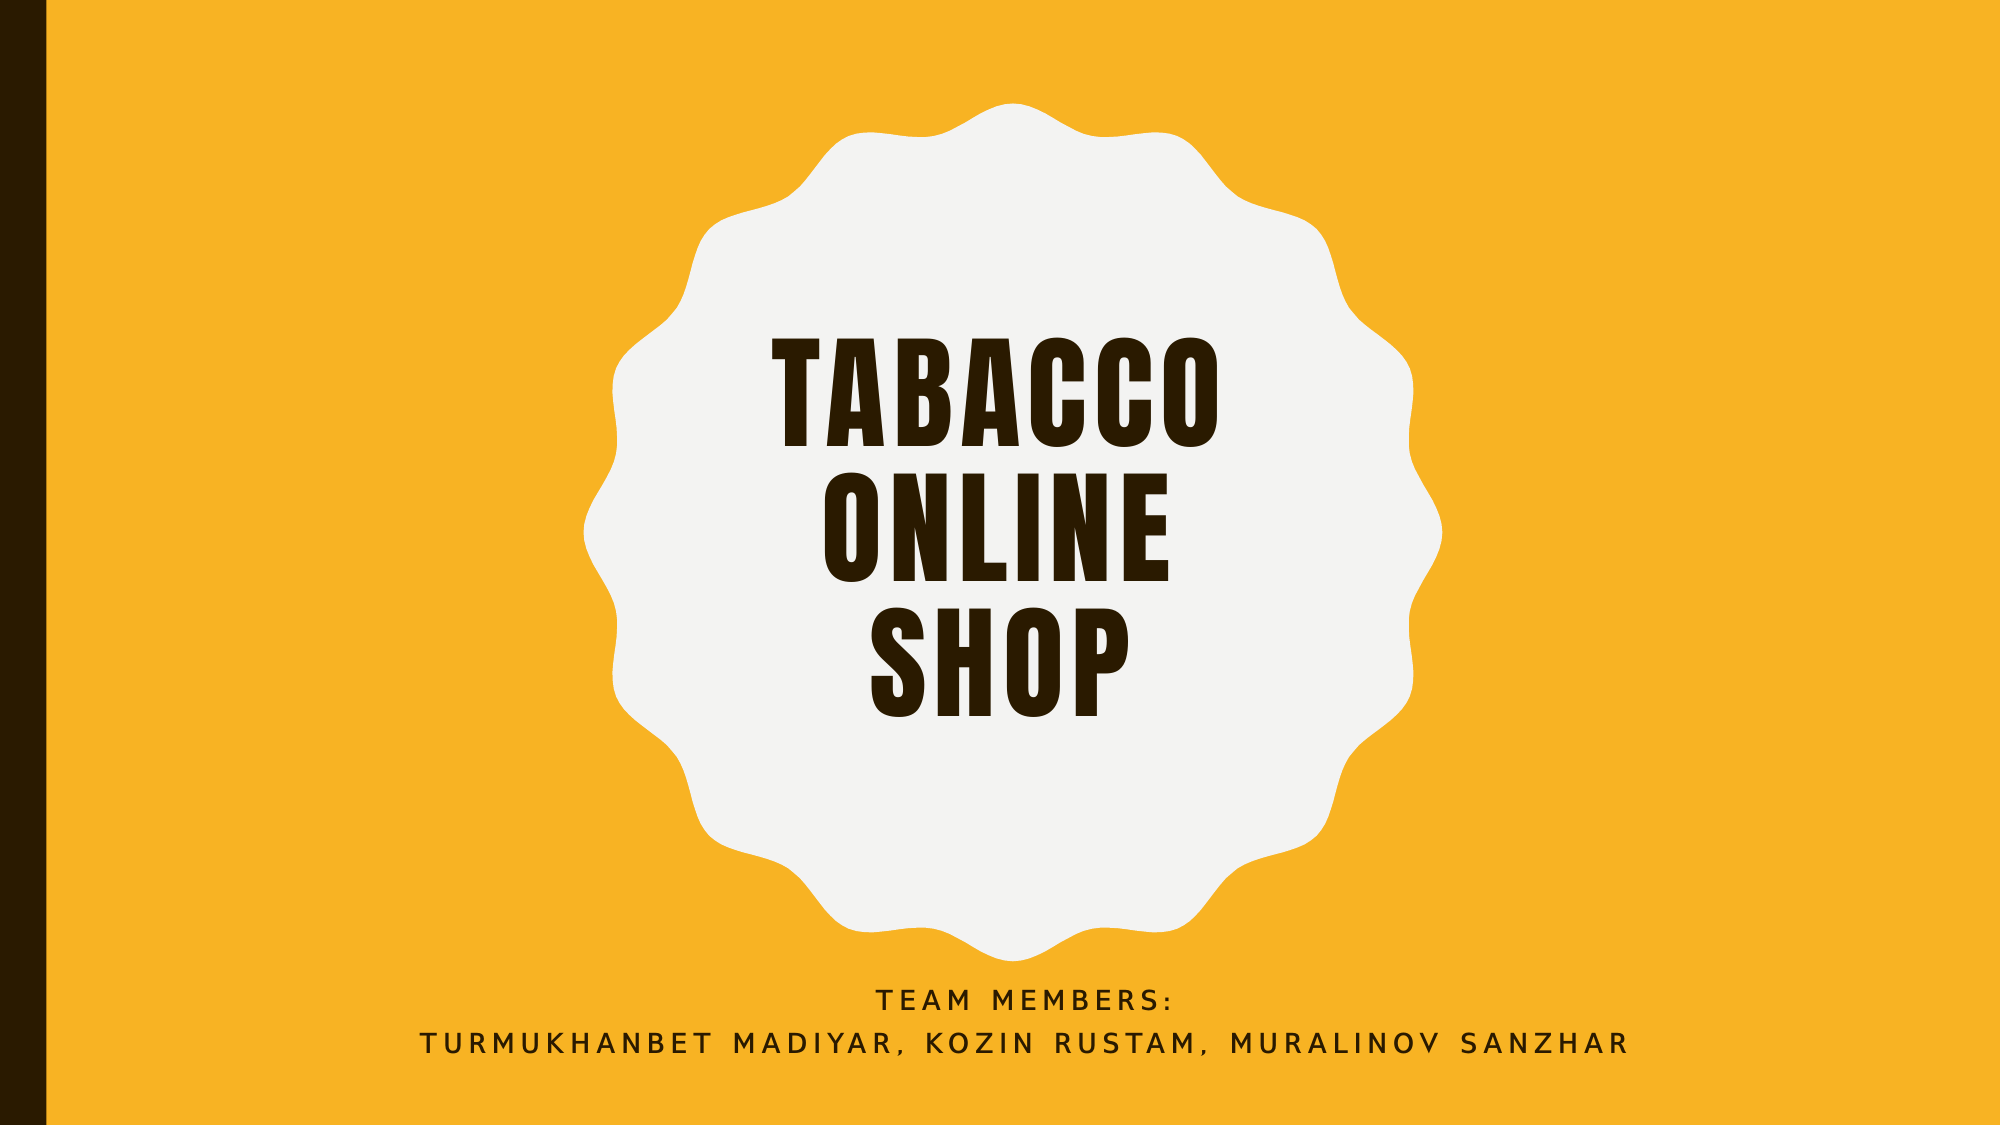

# Tabacco online shop
Team members:
Turmukhanbet Madiyar, Kozin Rustam, Muralinov Sanzhar